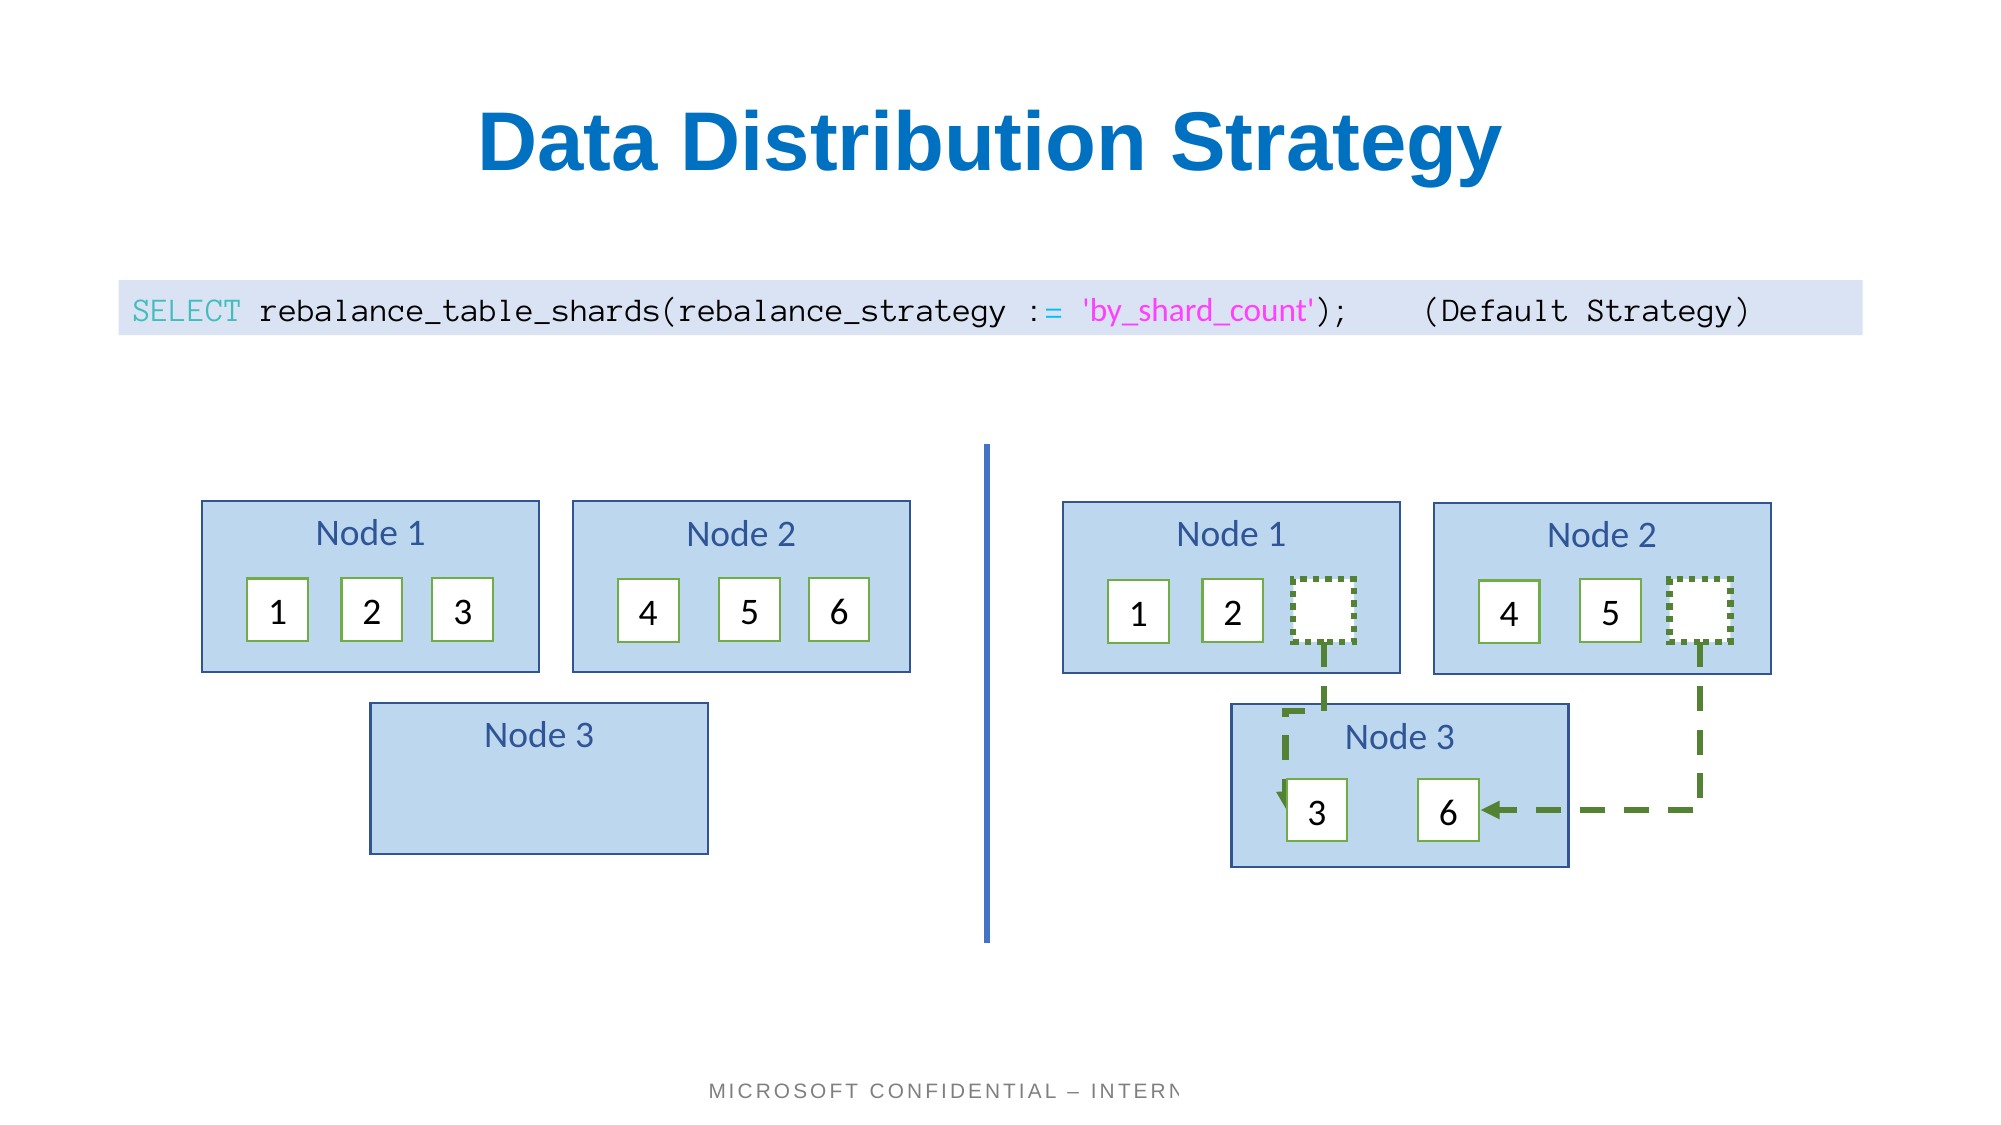

# Data Distribution Strategy
SELECT rebalance_table_shards(rebalance_strategy := 'by_shard_count');    (Default Strategy)
Node 1
Node 2
Node 1
Node 2
2
3
5
6
1
4
2

5

1
4
Node 3
Node 3
3
6